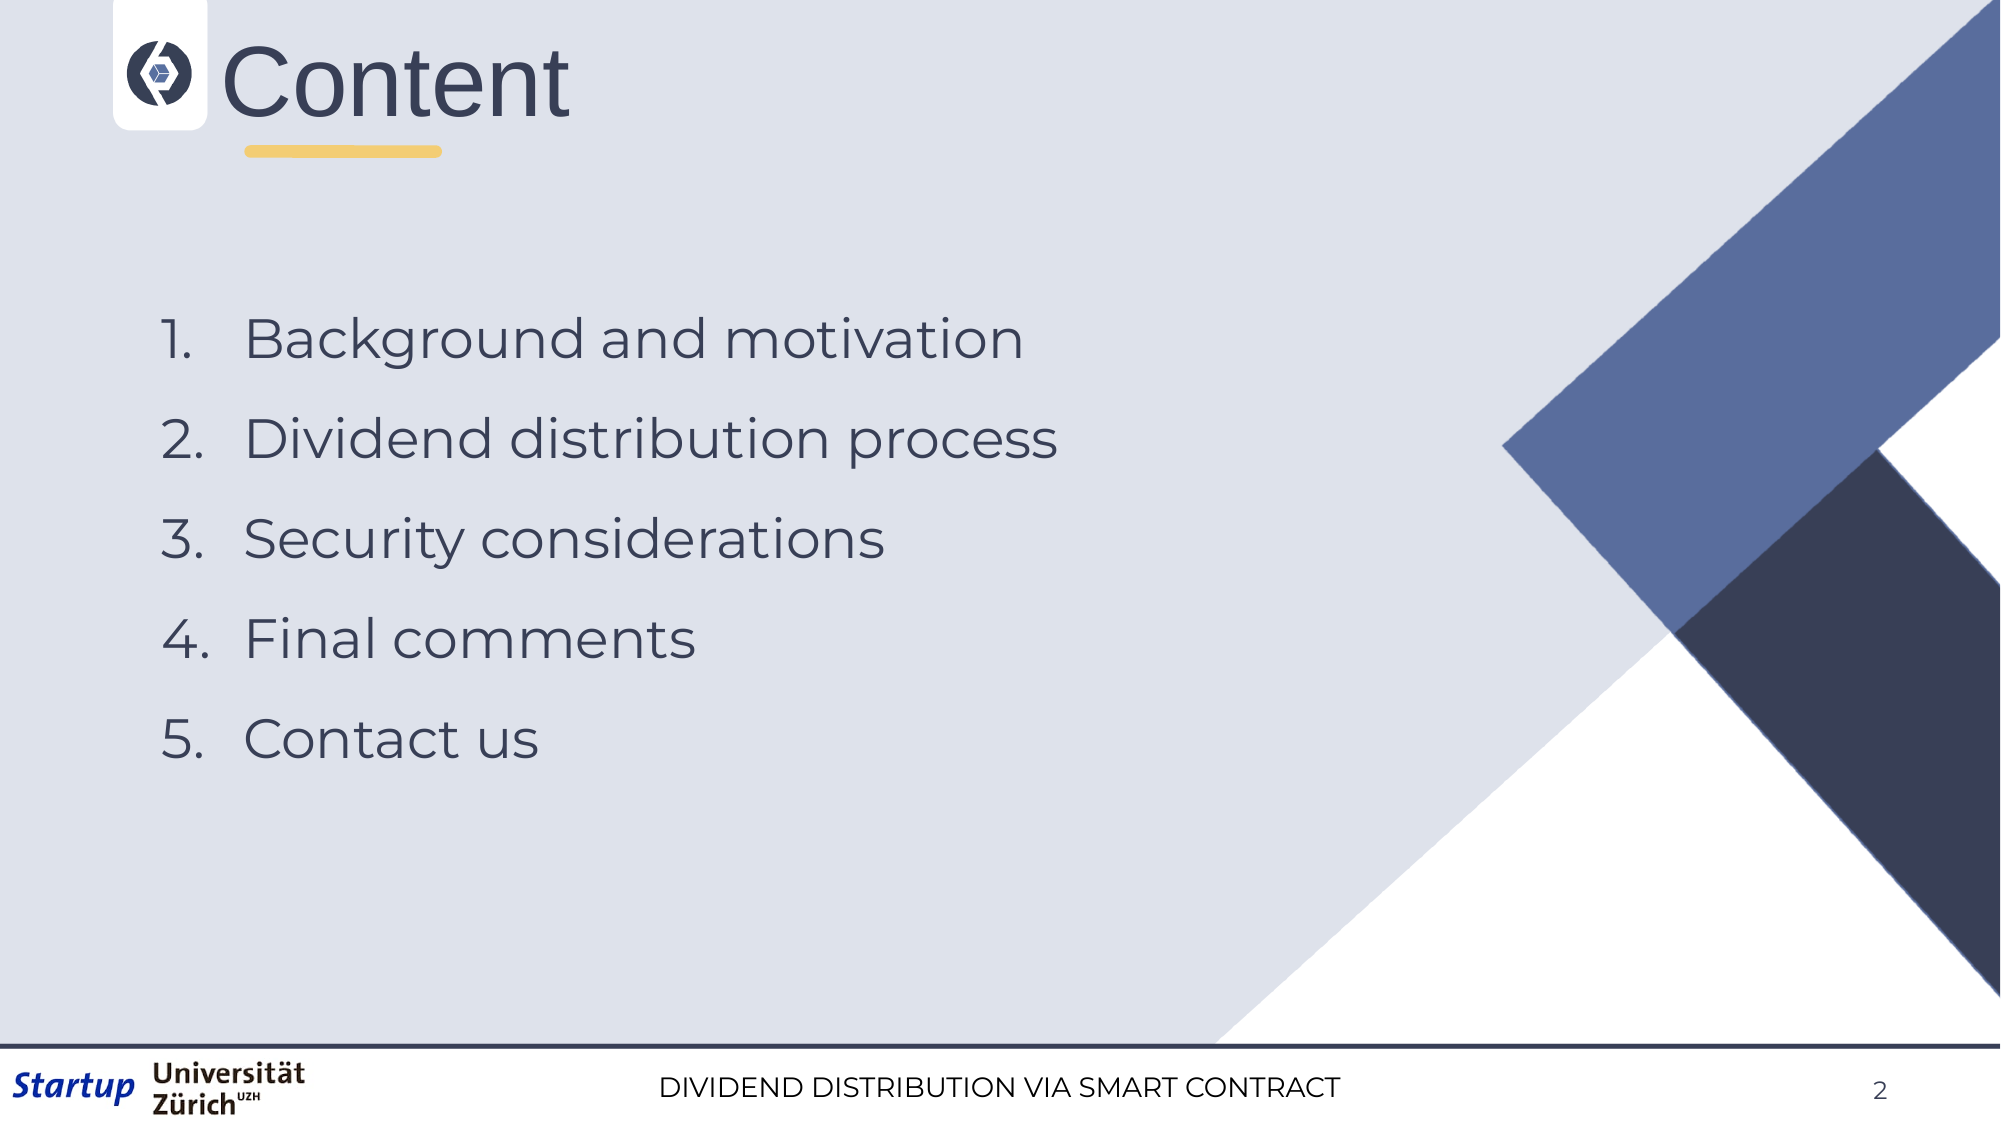

Content

Background and motivation
Dividend distribution process
Security considerations
Final comments
Contact us
2
Dividend distribution via Smart Contract